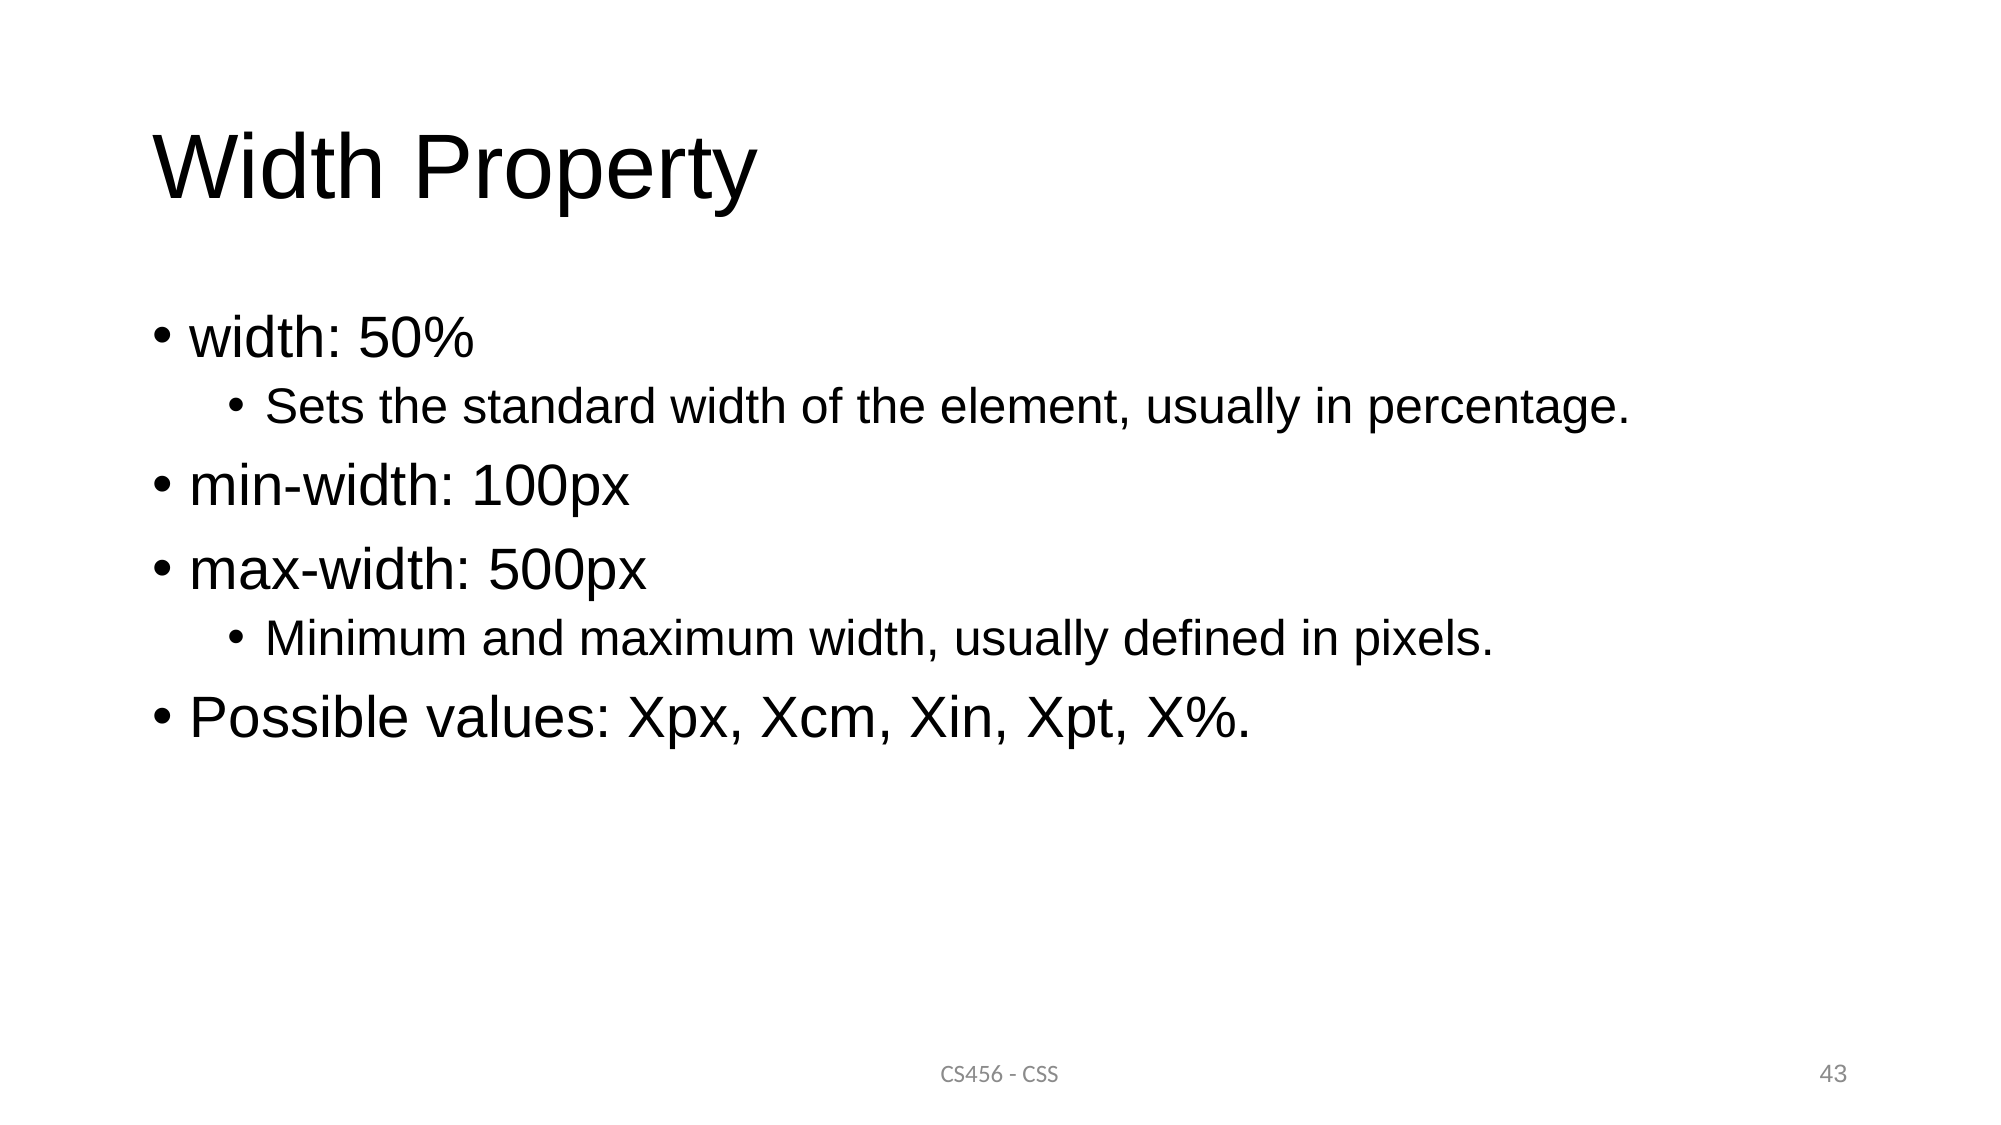

# Width Property
width: 50%
Sets the standard width of the element, usually in percentage.
min-width: 100px
max-width: 500px
Minimum and maximum width, usually defined in pixels.
Possible values: Xpx, Xcm, Xin, Xpt, X%.
CS456 - CSS
43